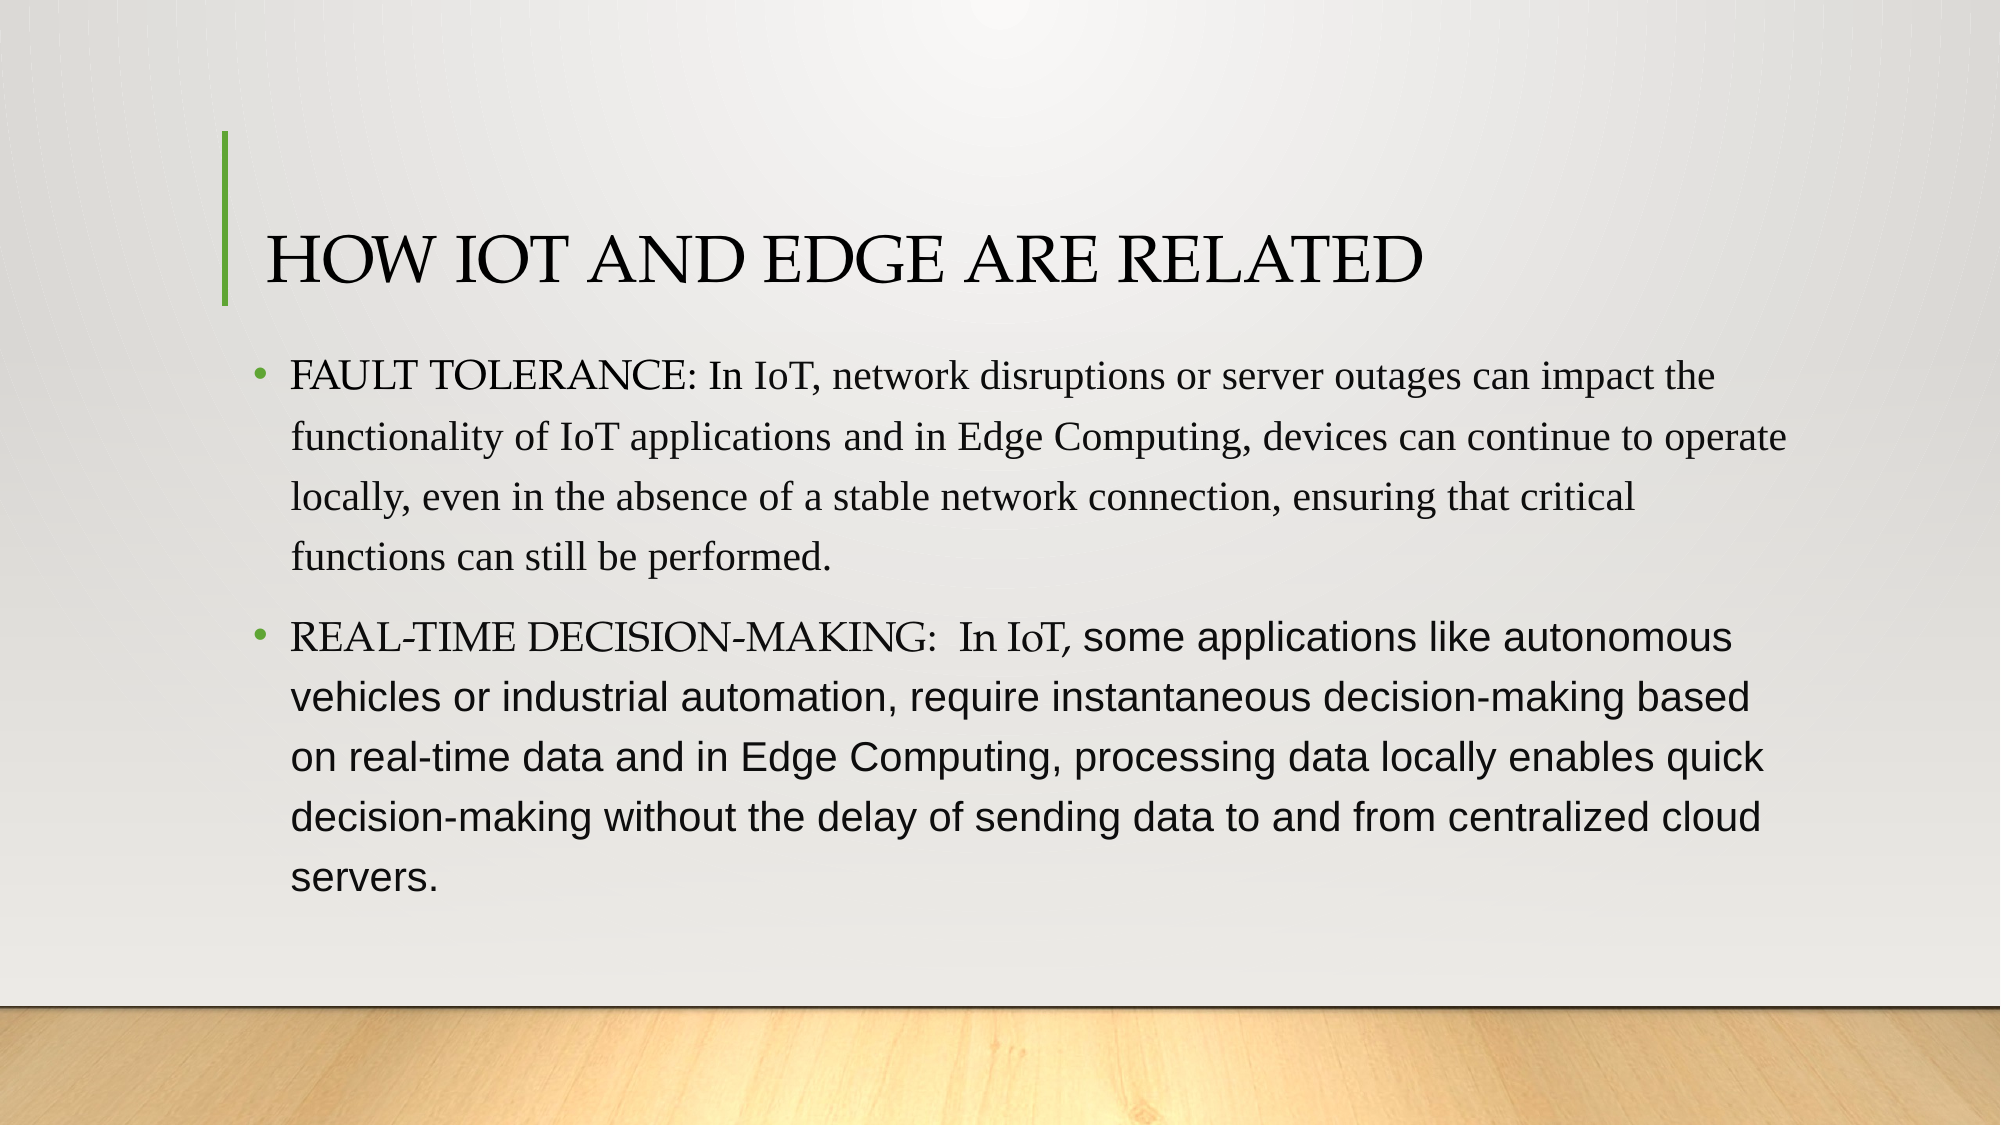

# HOW IOT AND EDGE ARE RELATED
FAULT TOLERANCE: In IoT, network disruptions or server outages can impact the functionality of IoT applications and in Edge Computing, devices can continue to operate locally, even in the absence of a stable network connection, ensuring that critical functions can still be performed.
REAL-TIME DECISION-MAKING:  In IoT, some applications like autonomous vehicles or industrial automation, require instantaneous decision-making based on real-time data and in Edge Computing, processing data locally enables quick decision-making without the delay of sending data to and from centralized cloud servers.